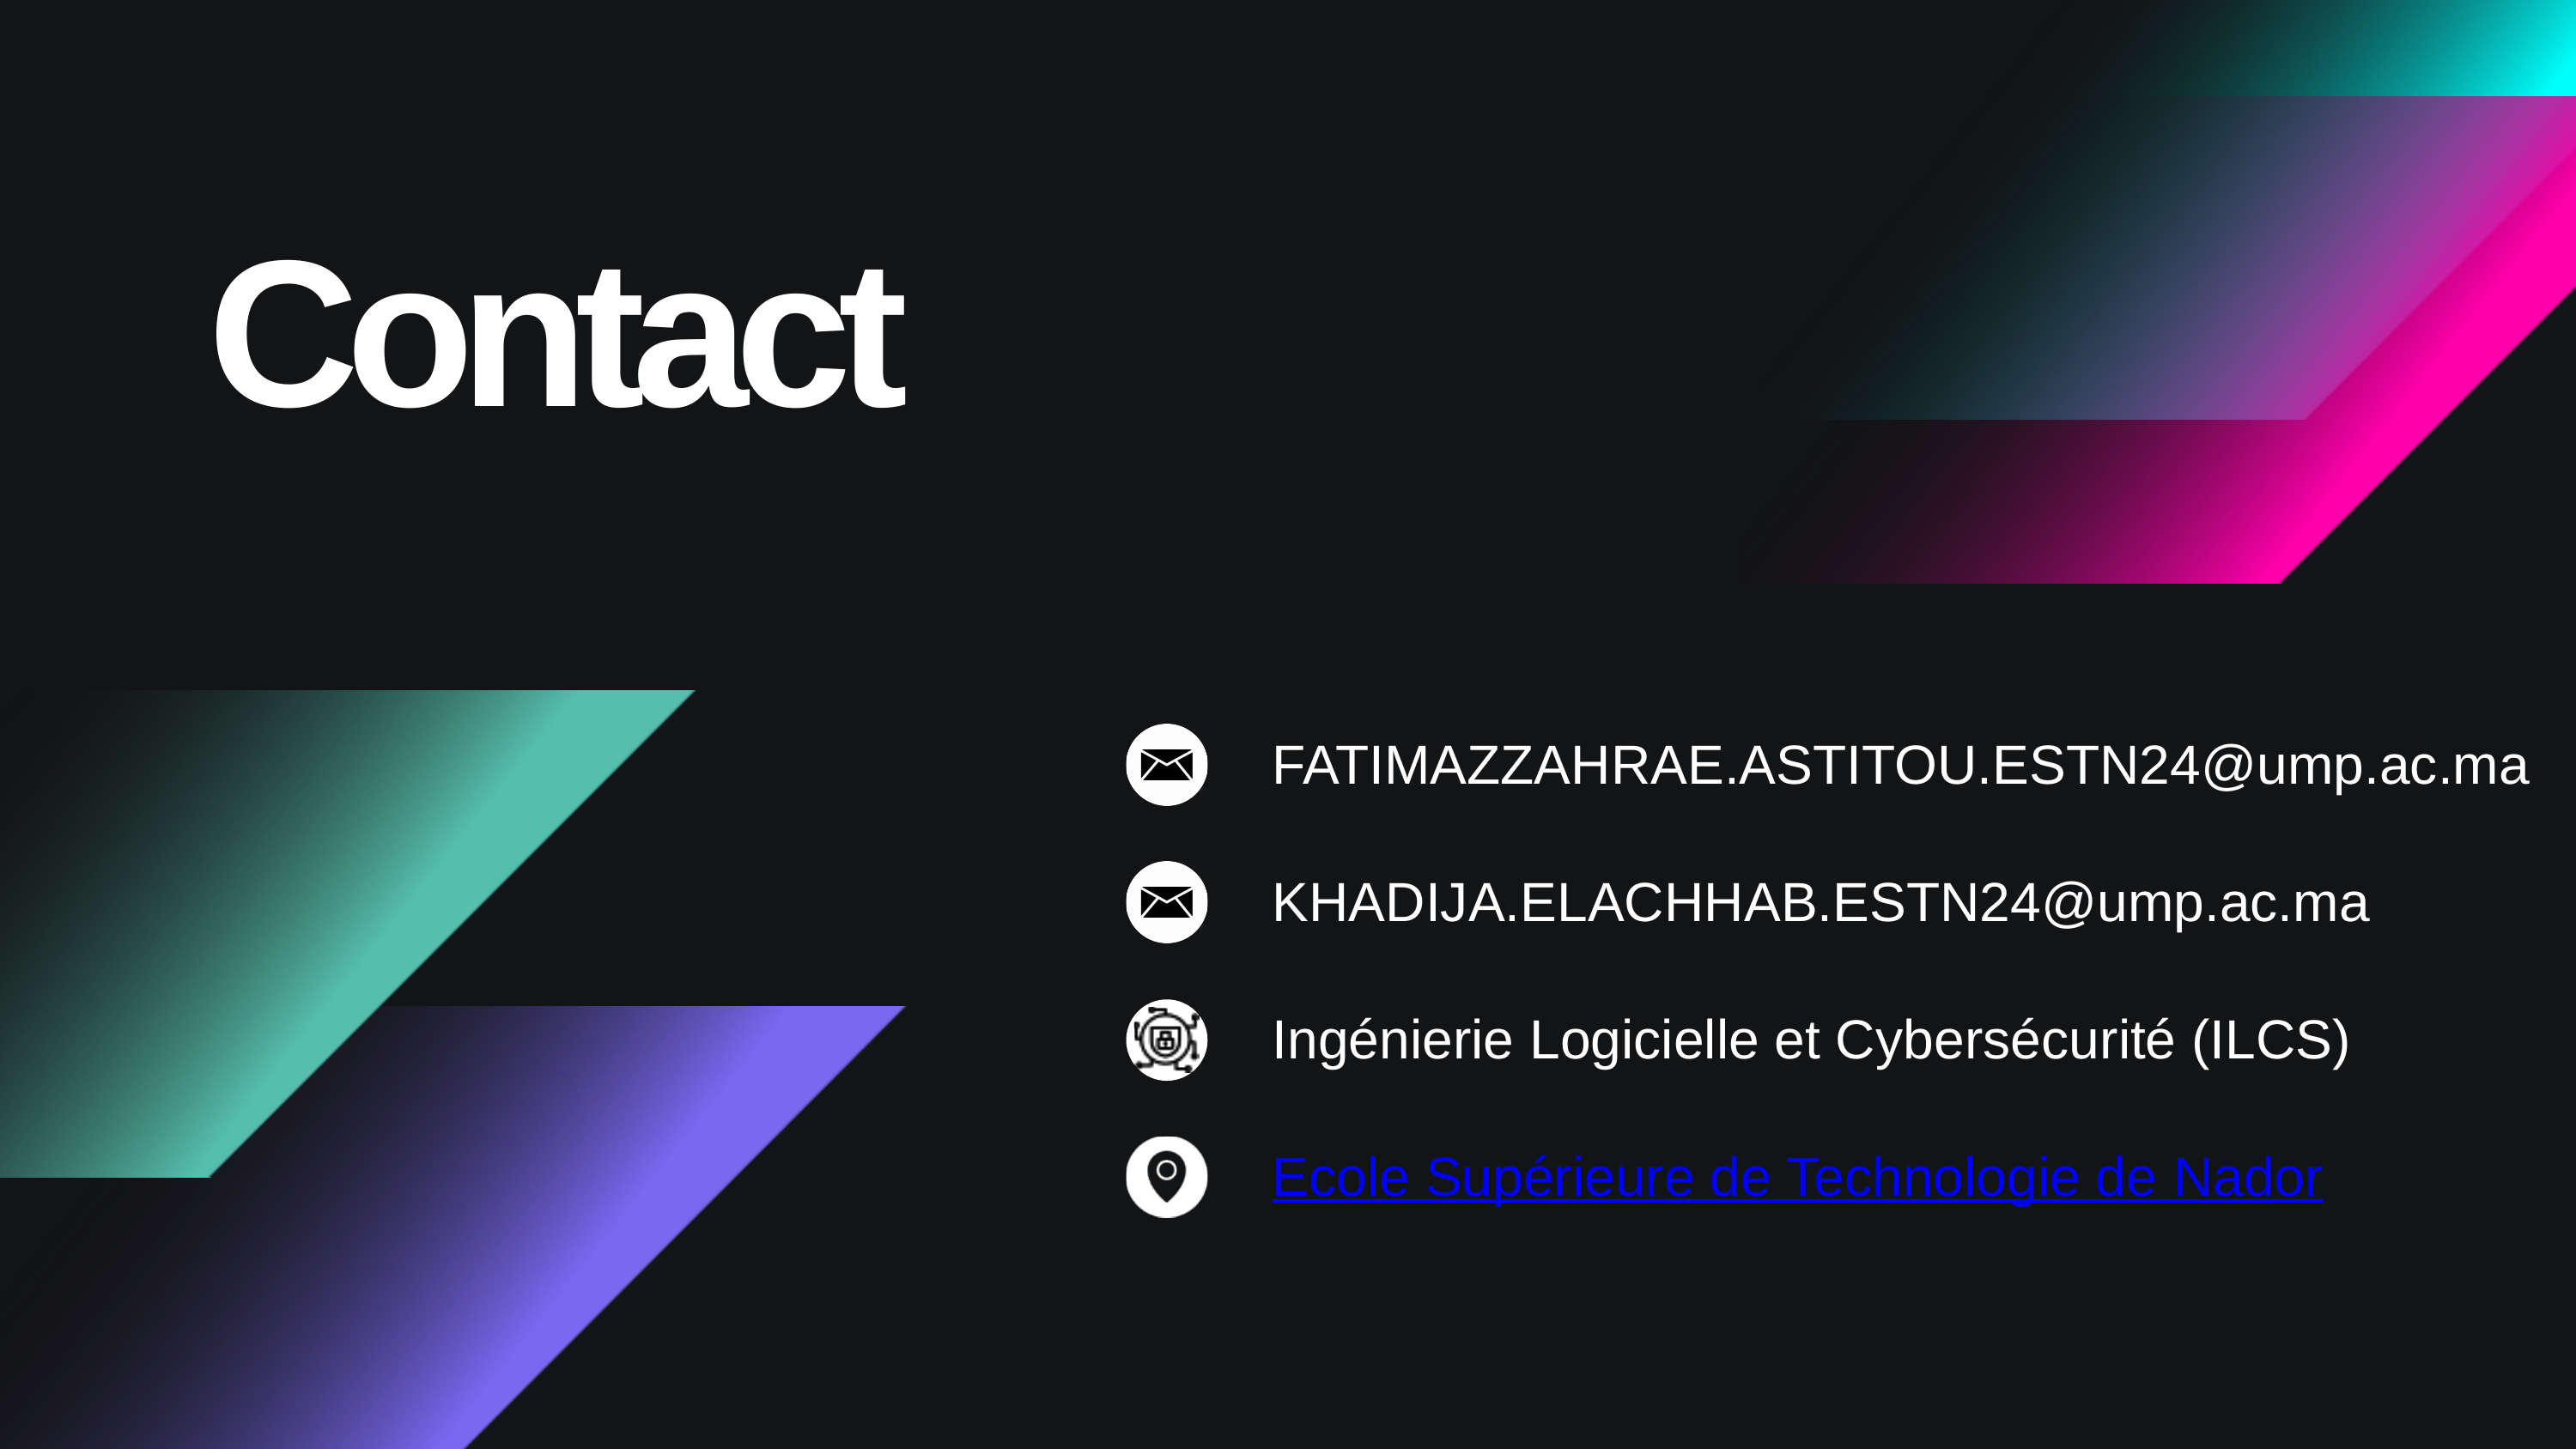

Contact

FATIMAZZAHRAE.ASTITOU.ESTN24@ump.ac.ma

KHADIJA.ELACHHAB.ESTN24@ump.ac.ma

Ingénierie Logicielle et Cybersécurité (ILCS)

Ecole Supérieure de Technologie de Nador